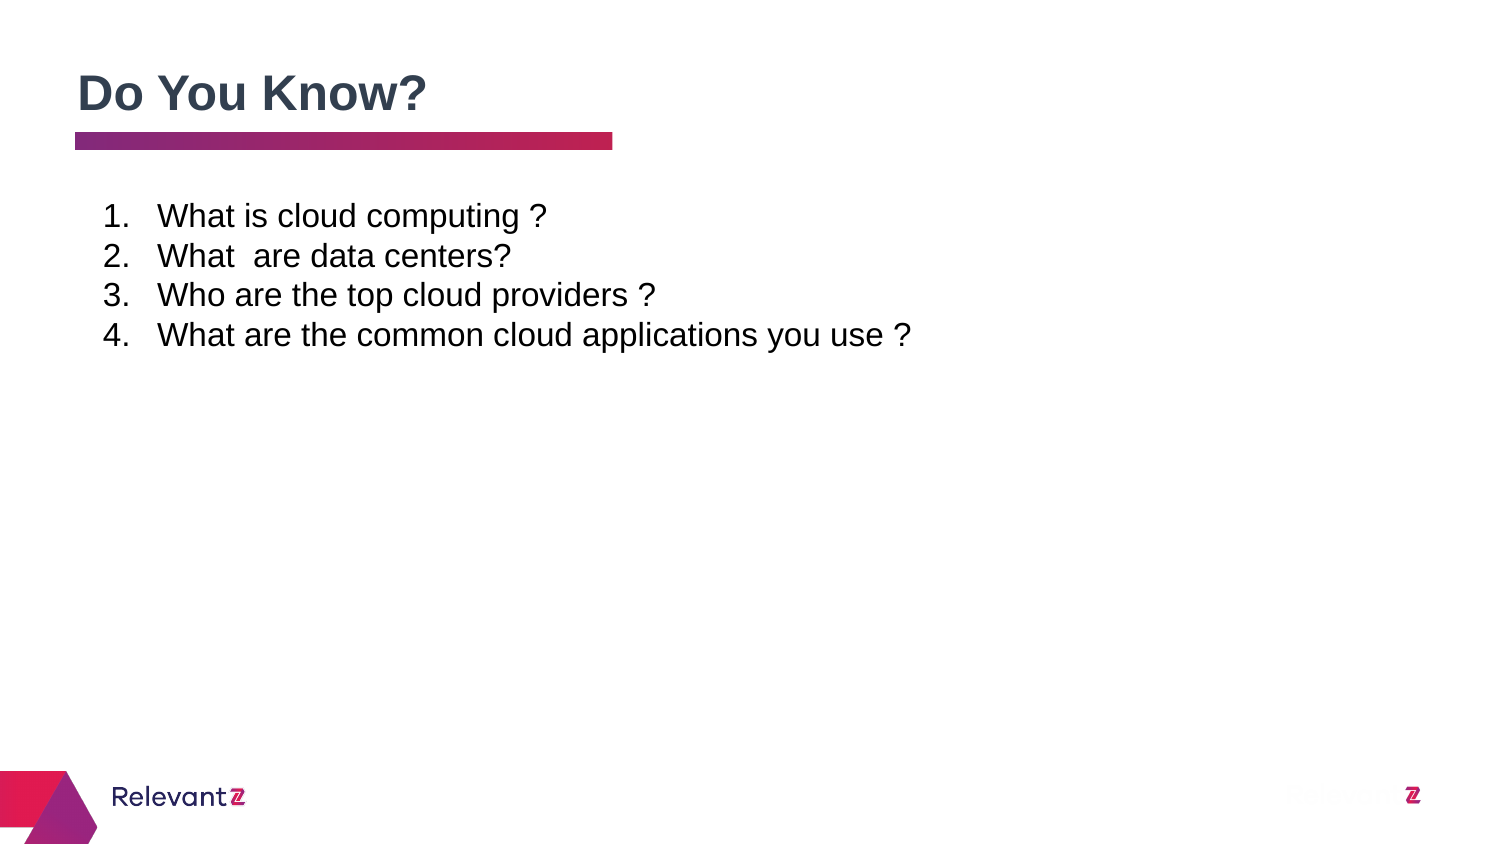

Do You Know?
# What is cloud computing ?
What  are data centers?
Who are the top cloud providers ?
What are the common cloud applications you use ?